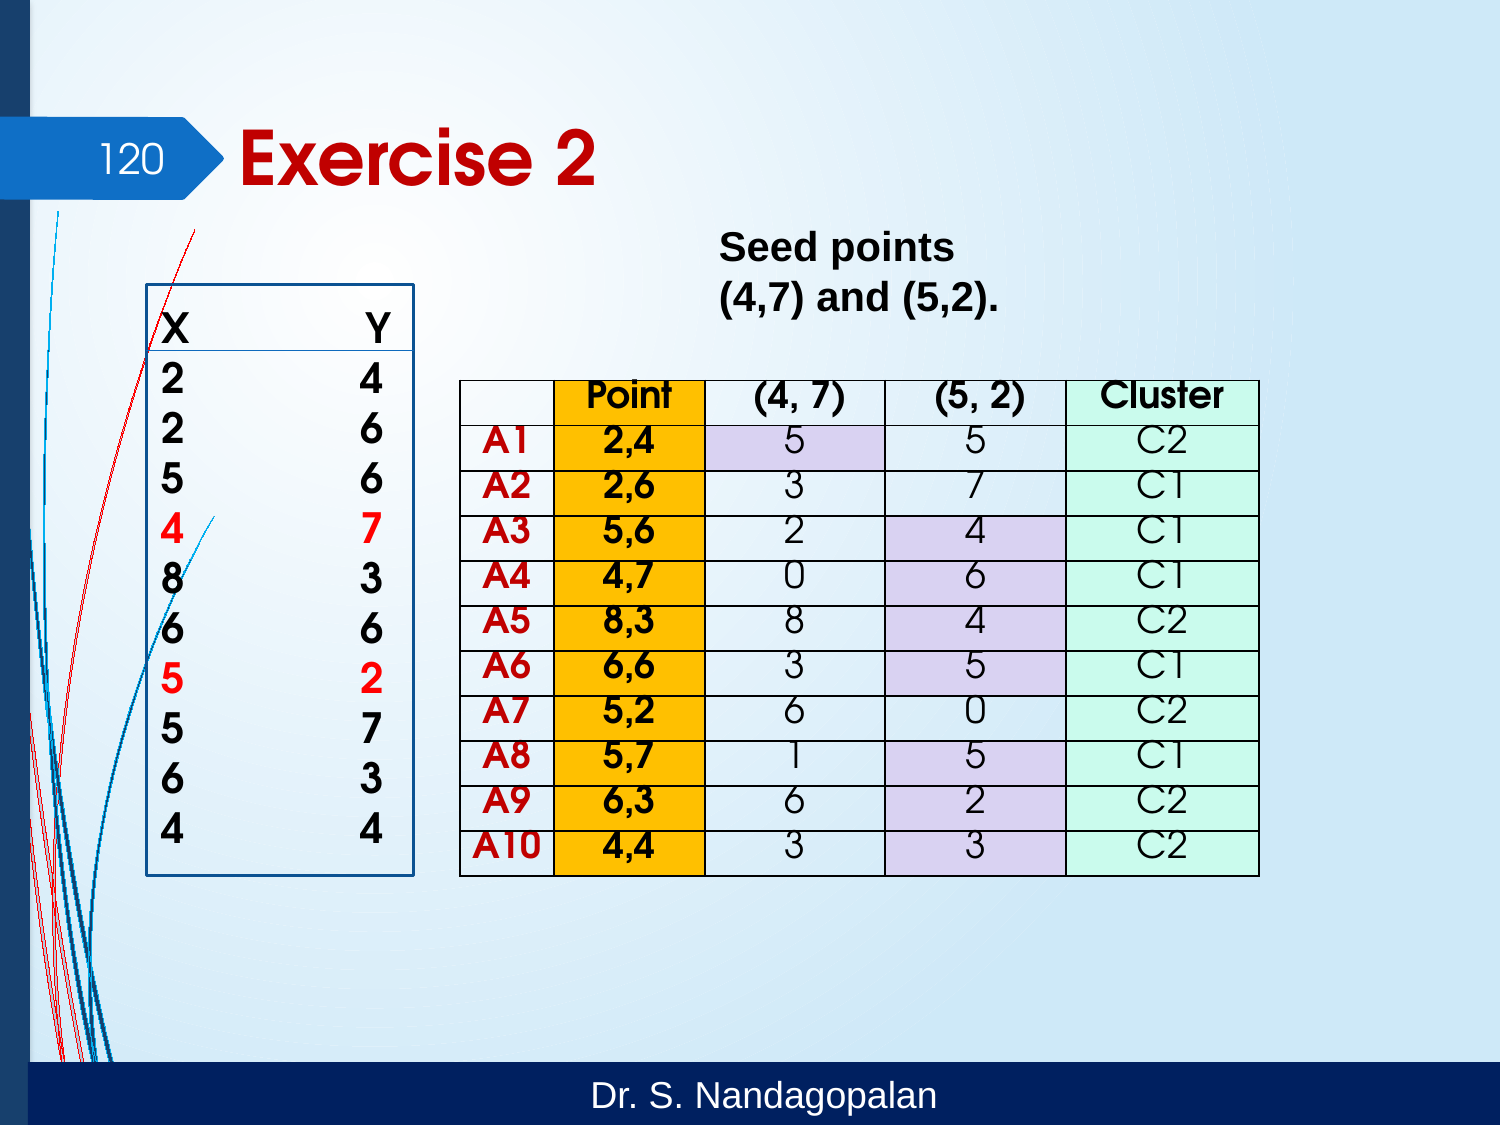

# Exercise 2
120
Seed points
(4,7) and (5,2).

X               Y
2               4
2               6
5               6
4               7
8               3
6               6
5               2
5               7
6               3
4               4
|  | Point | (4, 7) | (5, 2) | Cluster |
| --- | --- | --- | --- | --- |
| A1 | 2,4 | 5 | 5 | C2 |
| A2 | 2,6 | 3 | 7 | C1 |
| A3 | 5,6 | 2 | 4 | C1 |
| A4 | 4,7 | 0 | 6 | C1 |
| A5 | 8,3 | 8 | 4 | C2 |
| A6 | 6,6 | 3 | 5 | C1 |
| A7 | 5,2 | 6 | 0 | C2 |
| A8 | 5,7 | 1 | 5 | C1 |
| A9 | 6,3 | 6 | 2 | C2 |
| A10 | 4,4 | 3 | 3 | C2 |